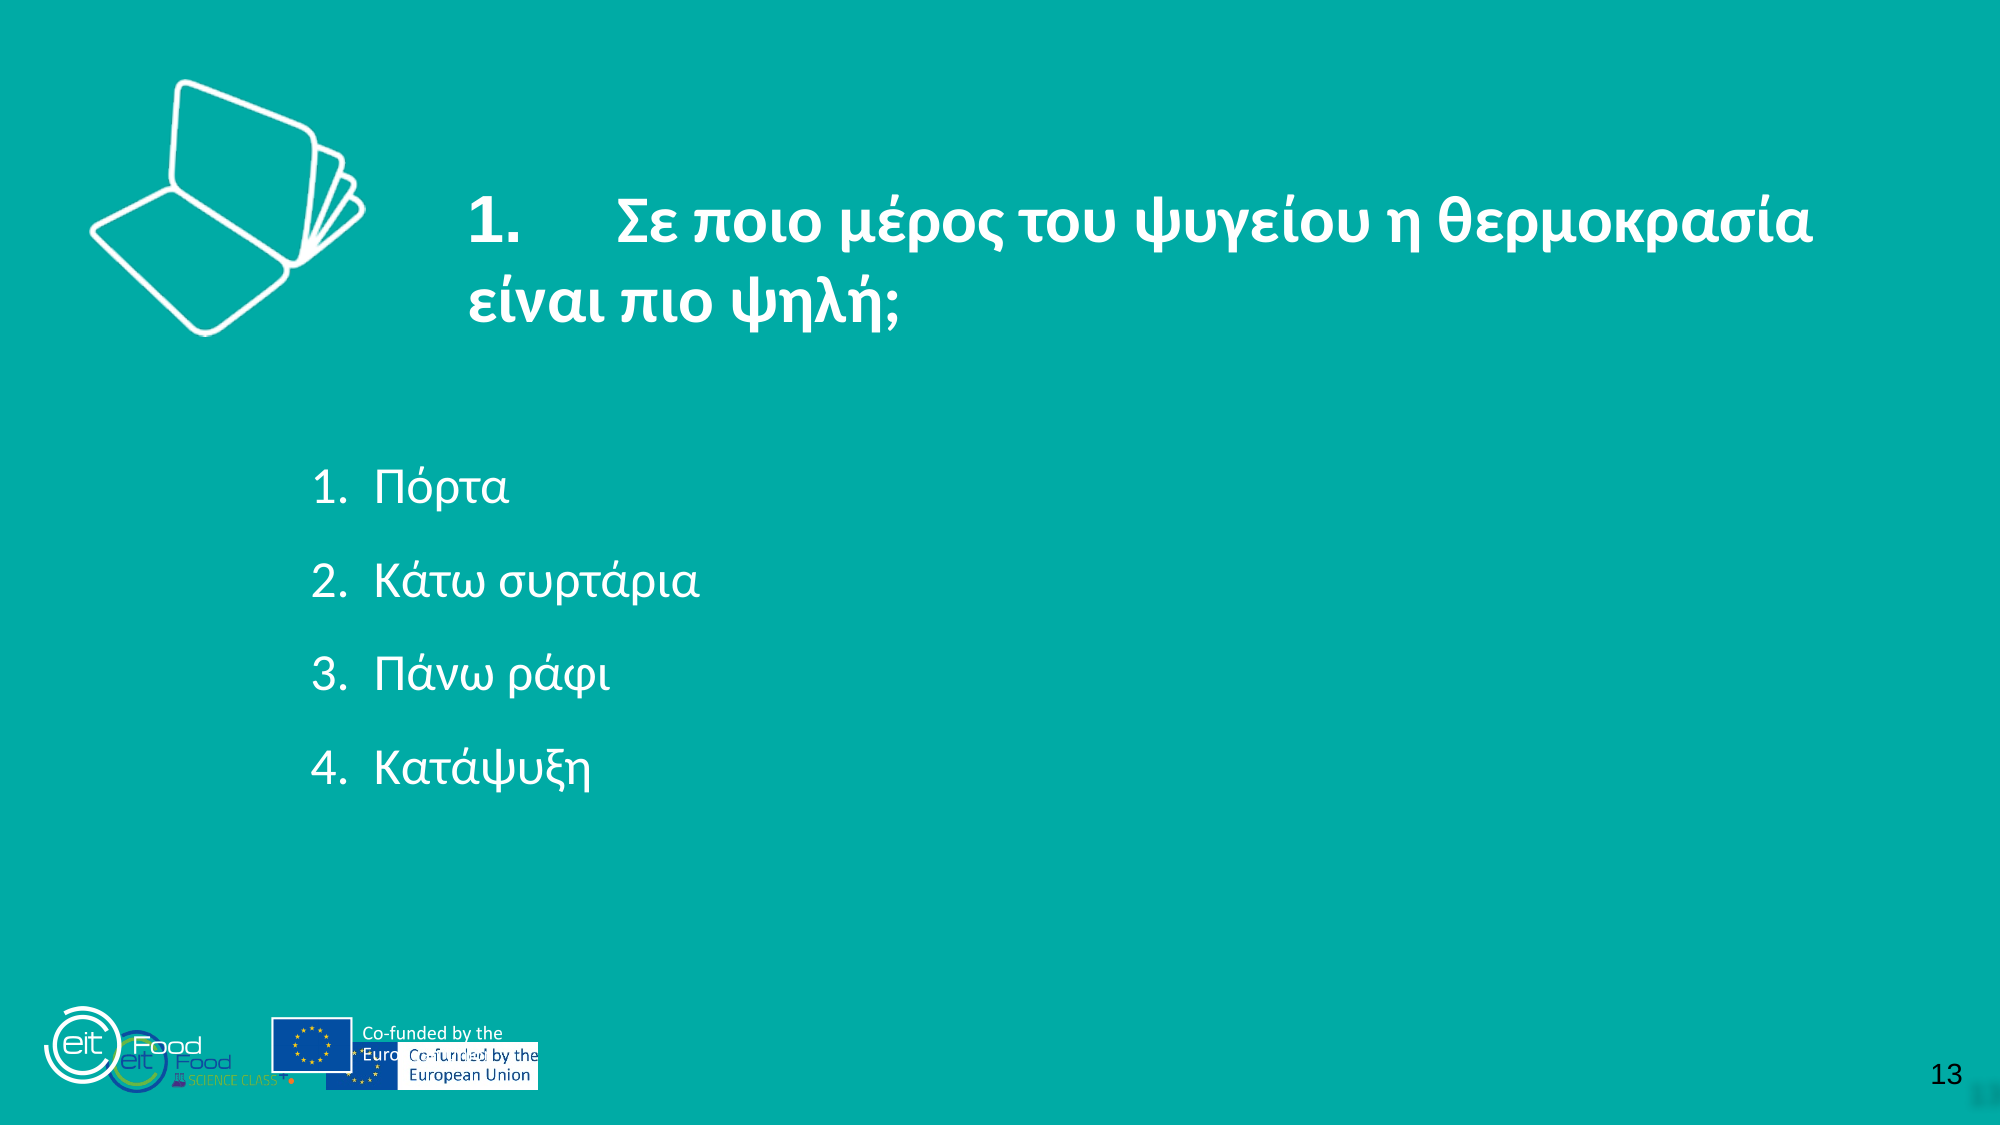

1.	Σε ποιο μέρος του ψυγείου η θερμοκρασία είναι πιο ψηλή;

Πόρτα
Κάτω συρτάρια
Πάνω ράφι
Κατάψυξη
13